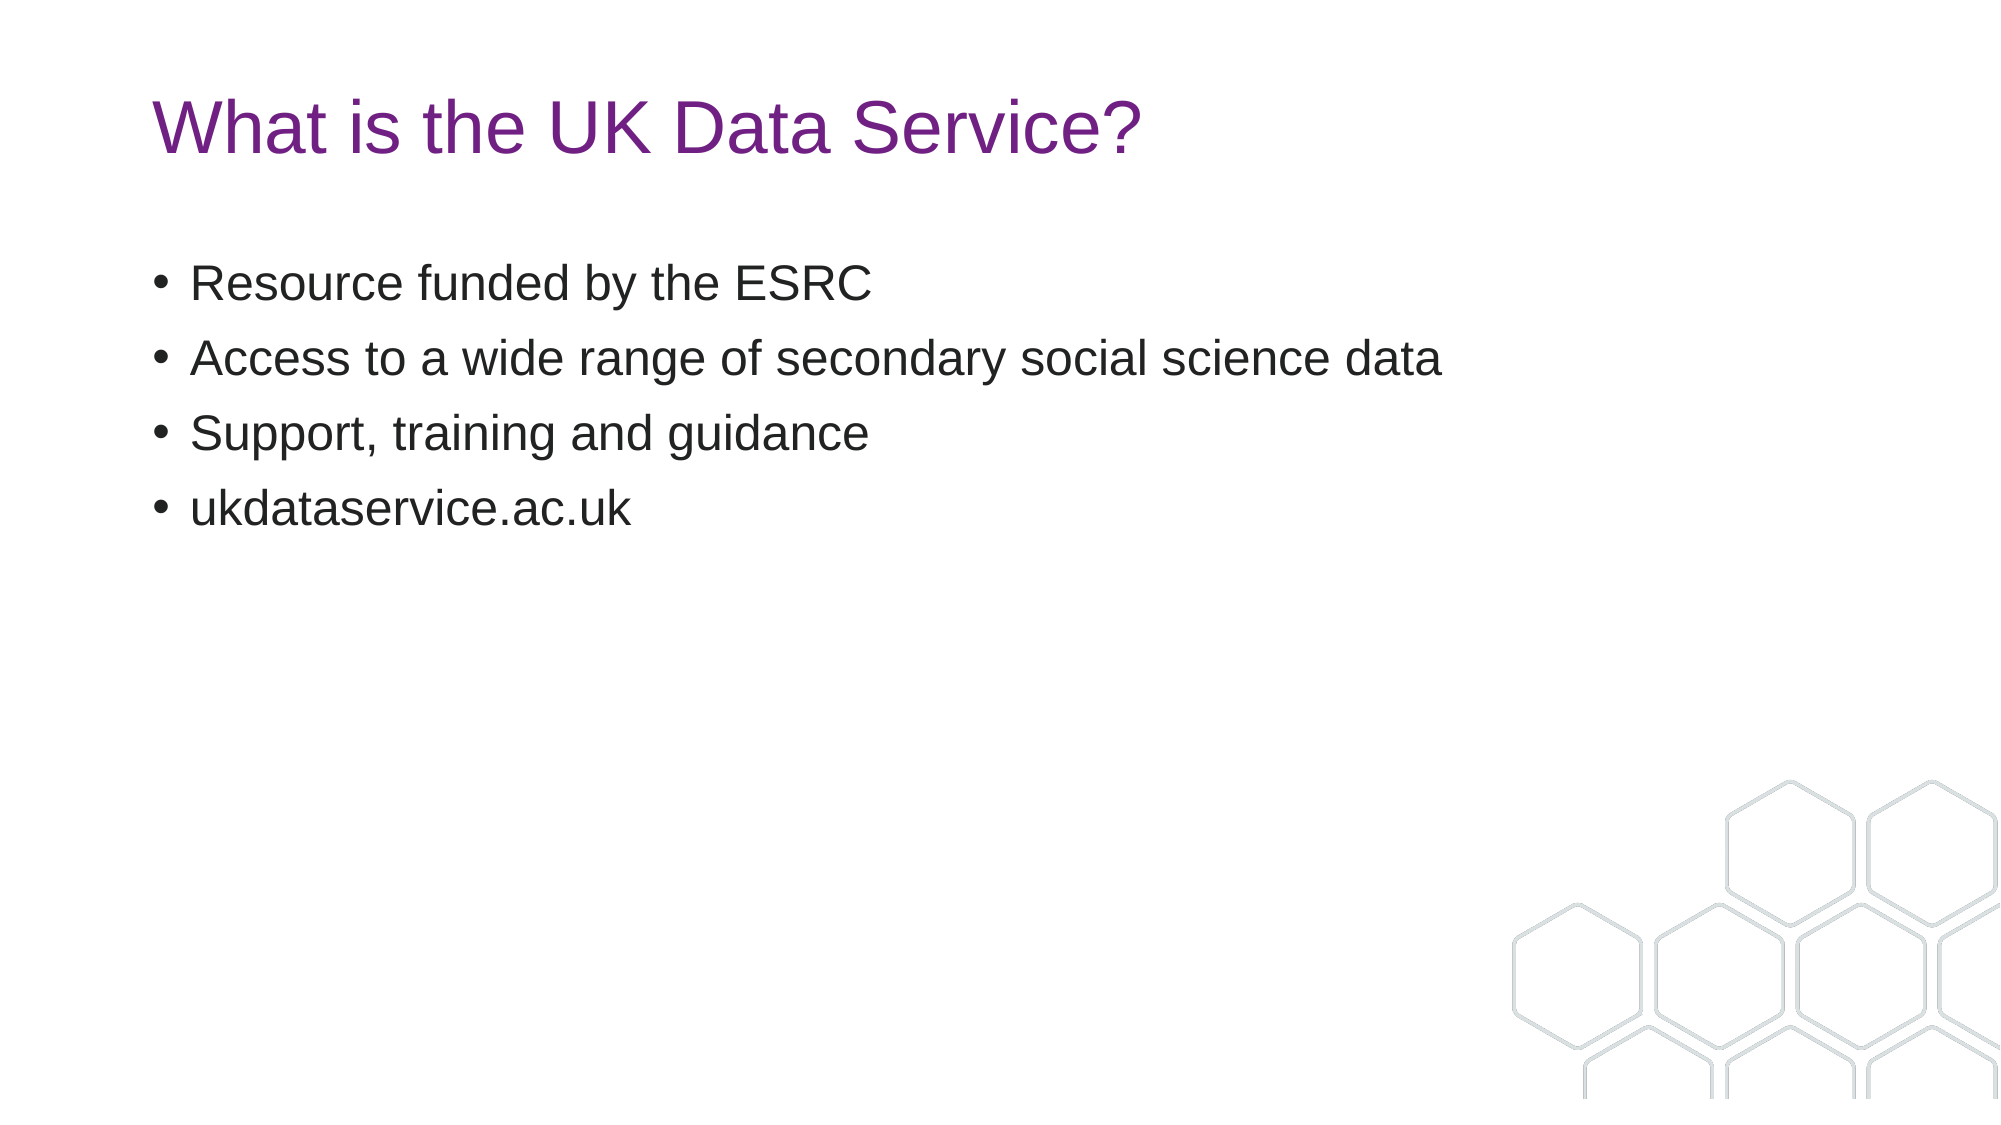

# What is the UK Data Service?
Resource funded by the ESRC
Access to a wide range of secondary social science data
Support, training and guidance
ukdataservice.ac.uk